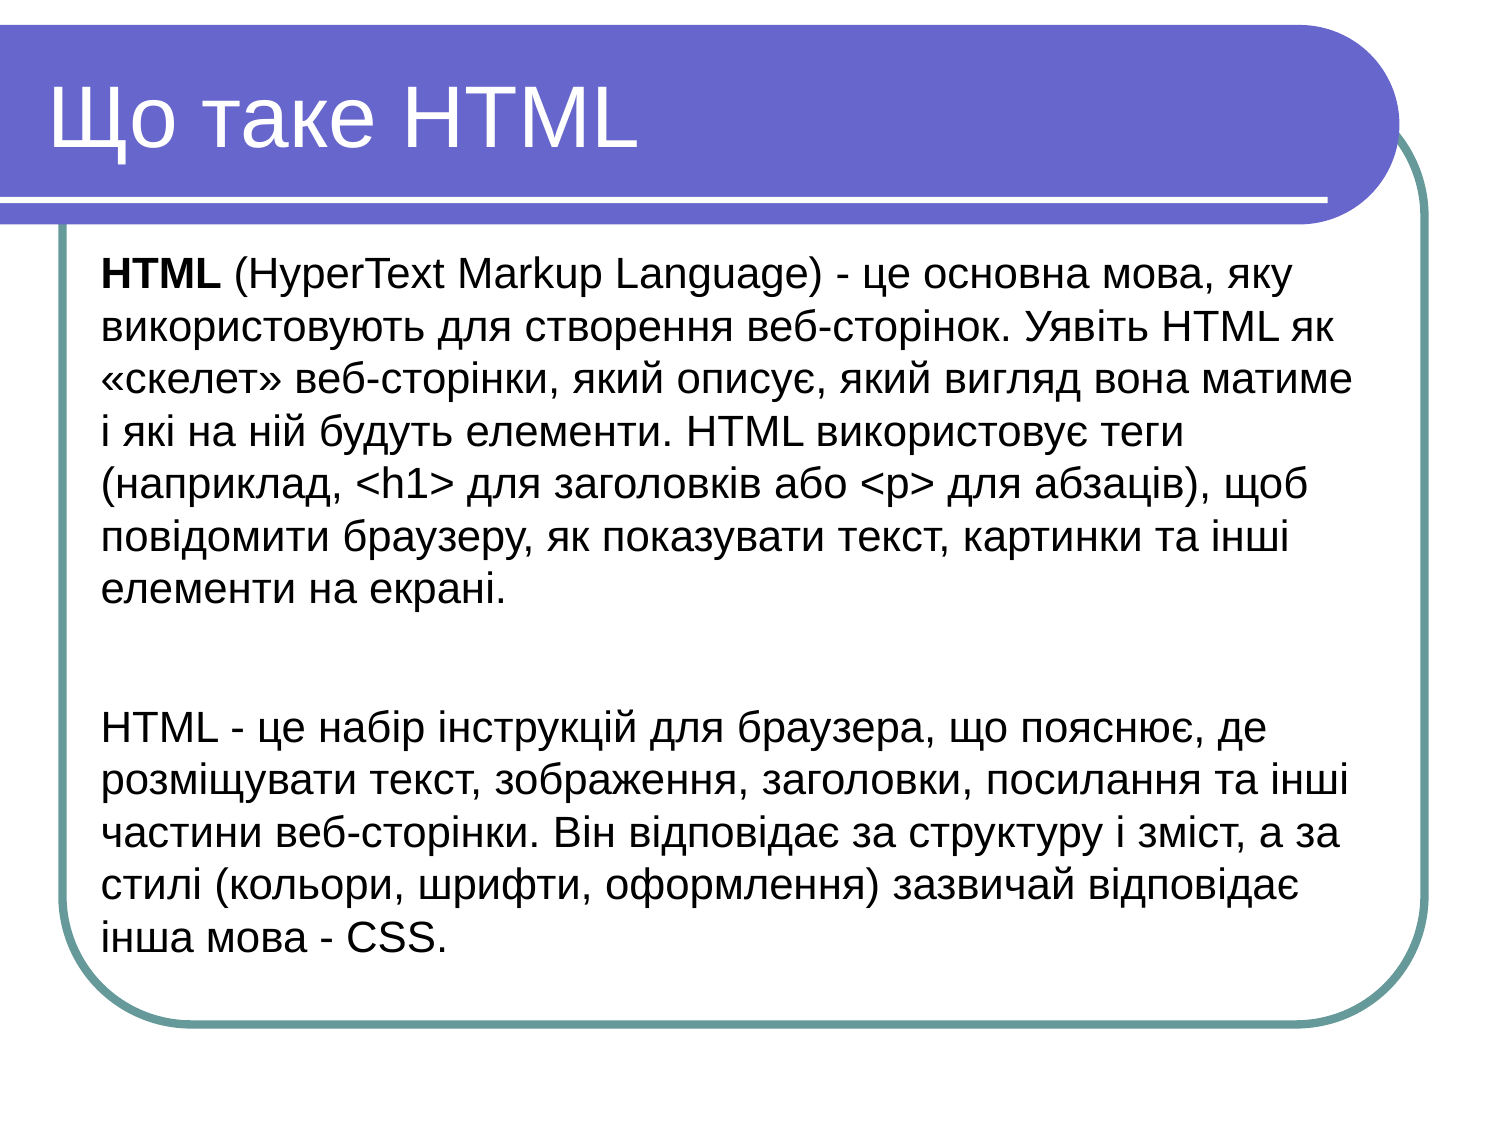

Що таке HTML
HTML (HyperText Markup Language) - це основна мова, яку використовують для створення веб-сторінок. Уявiть HTML як «скелет» веб-сторінки, який описує, який вигляд вона матиме і які на ній будуть елементи. HTML використовує теги (наприклад, <h1> для заголовків або <p> для абзаців), щоб повідомити браузеру, як показувати текст, картинки та інші елементи на екрані.

HTML - це набір інструкцій для браузера, що пояснює, де розміщувати текст, зображення, заголовки, посилання та інші частини веб-сторінки. Він відповідає за структуру і зміст, а за стилі (кольори, шрифти, оформлення) зазвичай відповідає інша мова - CSS.